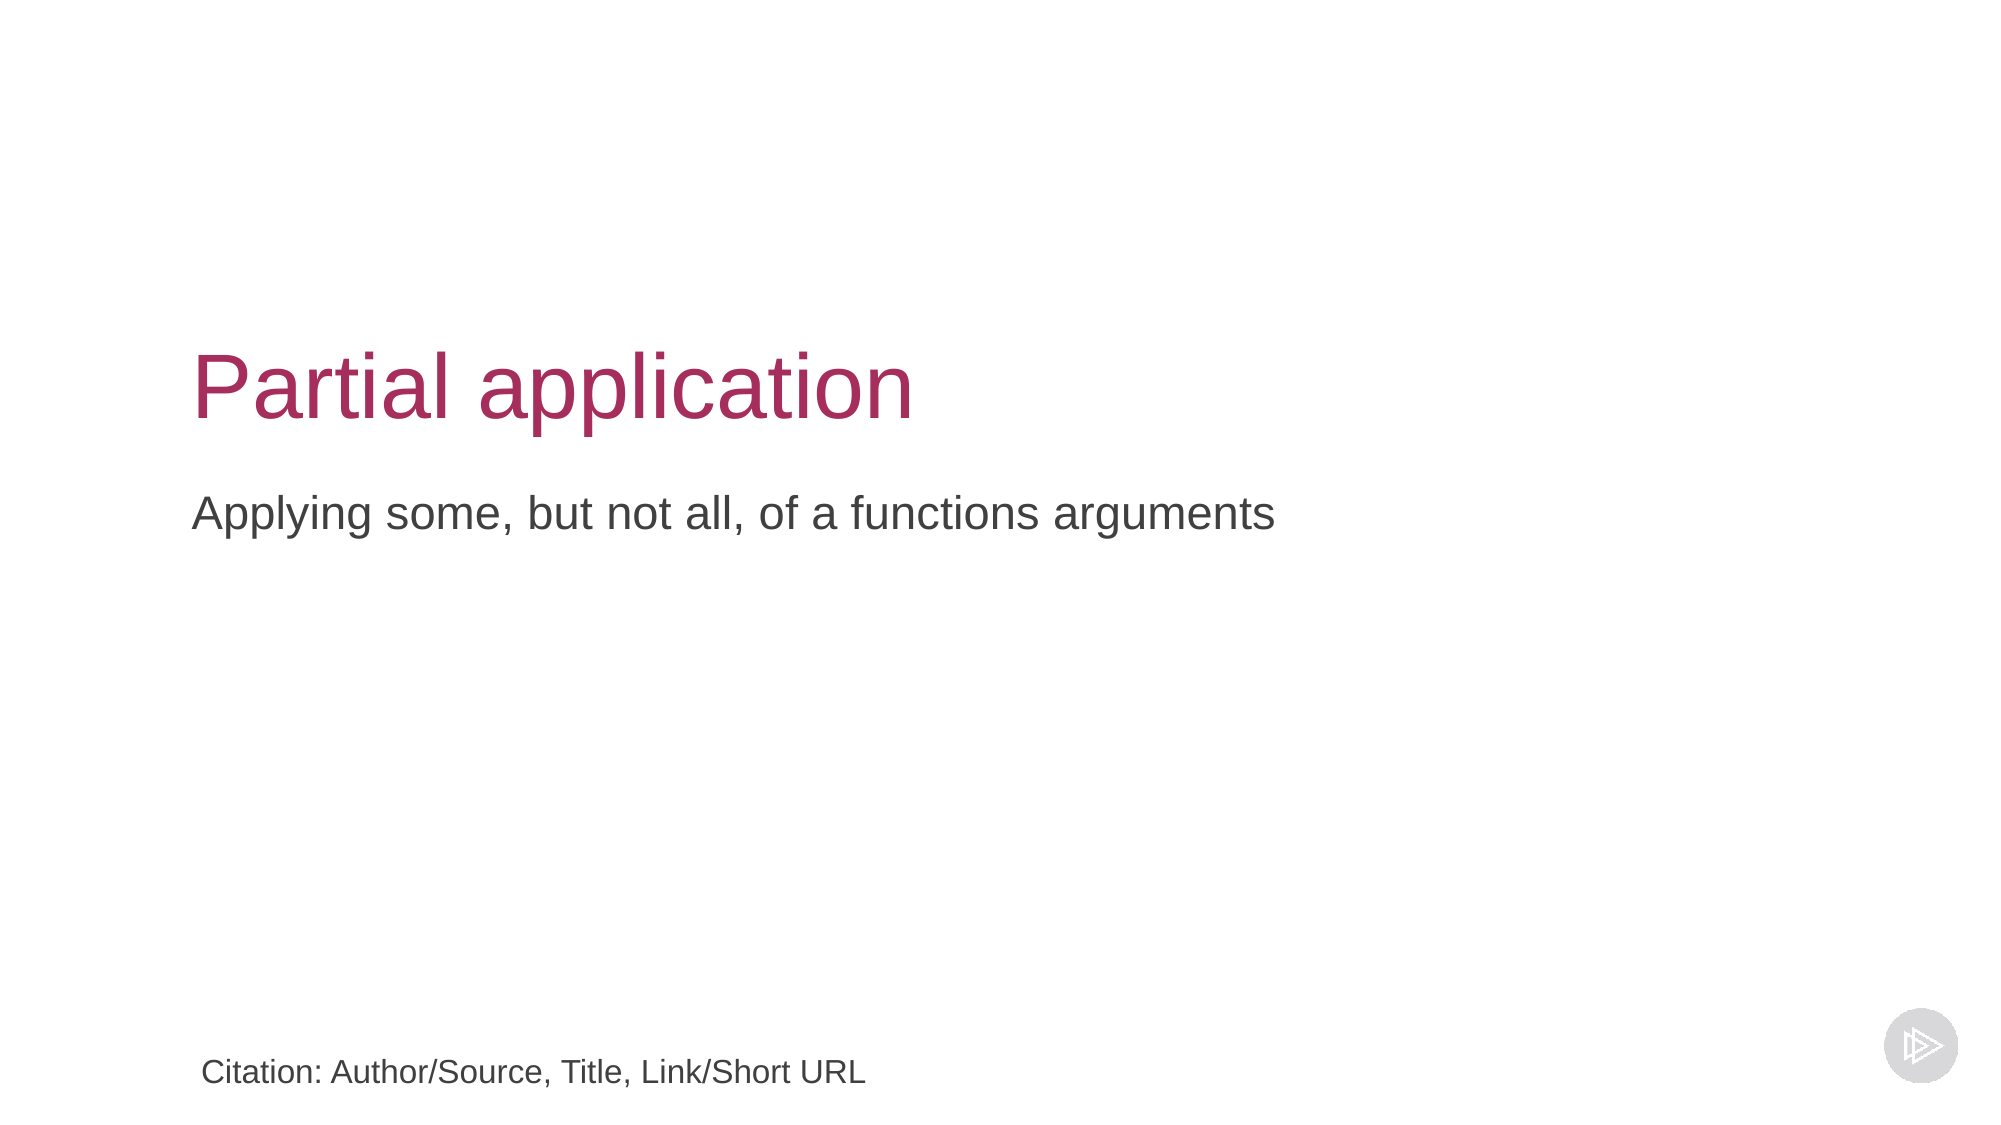

# Partial application
Applying some, but not all, of a functions arguments
Citation: Author/Source, Title, Link/Short URL